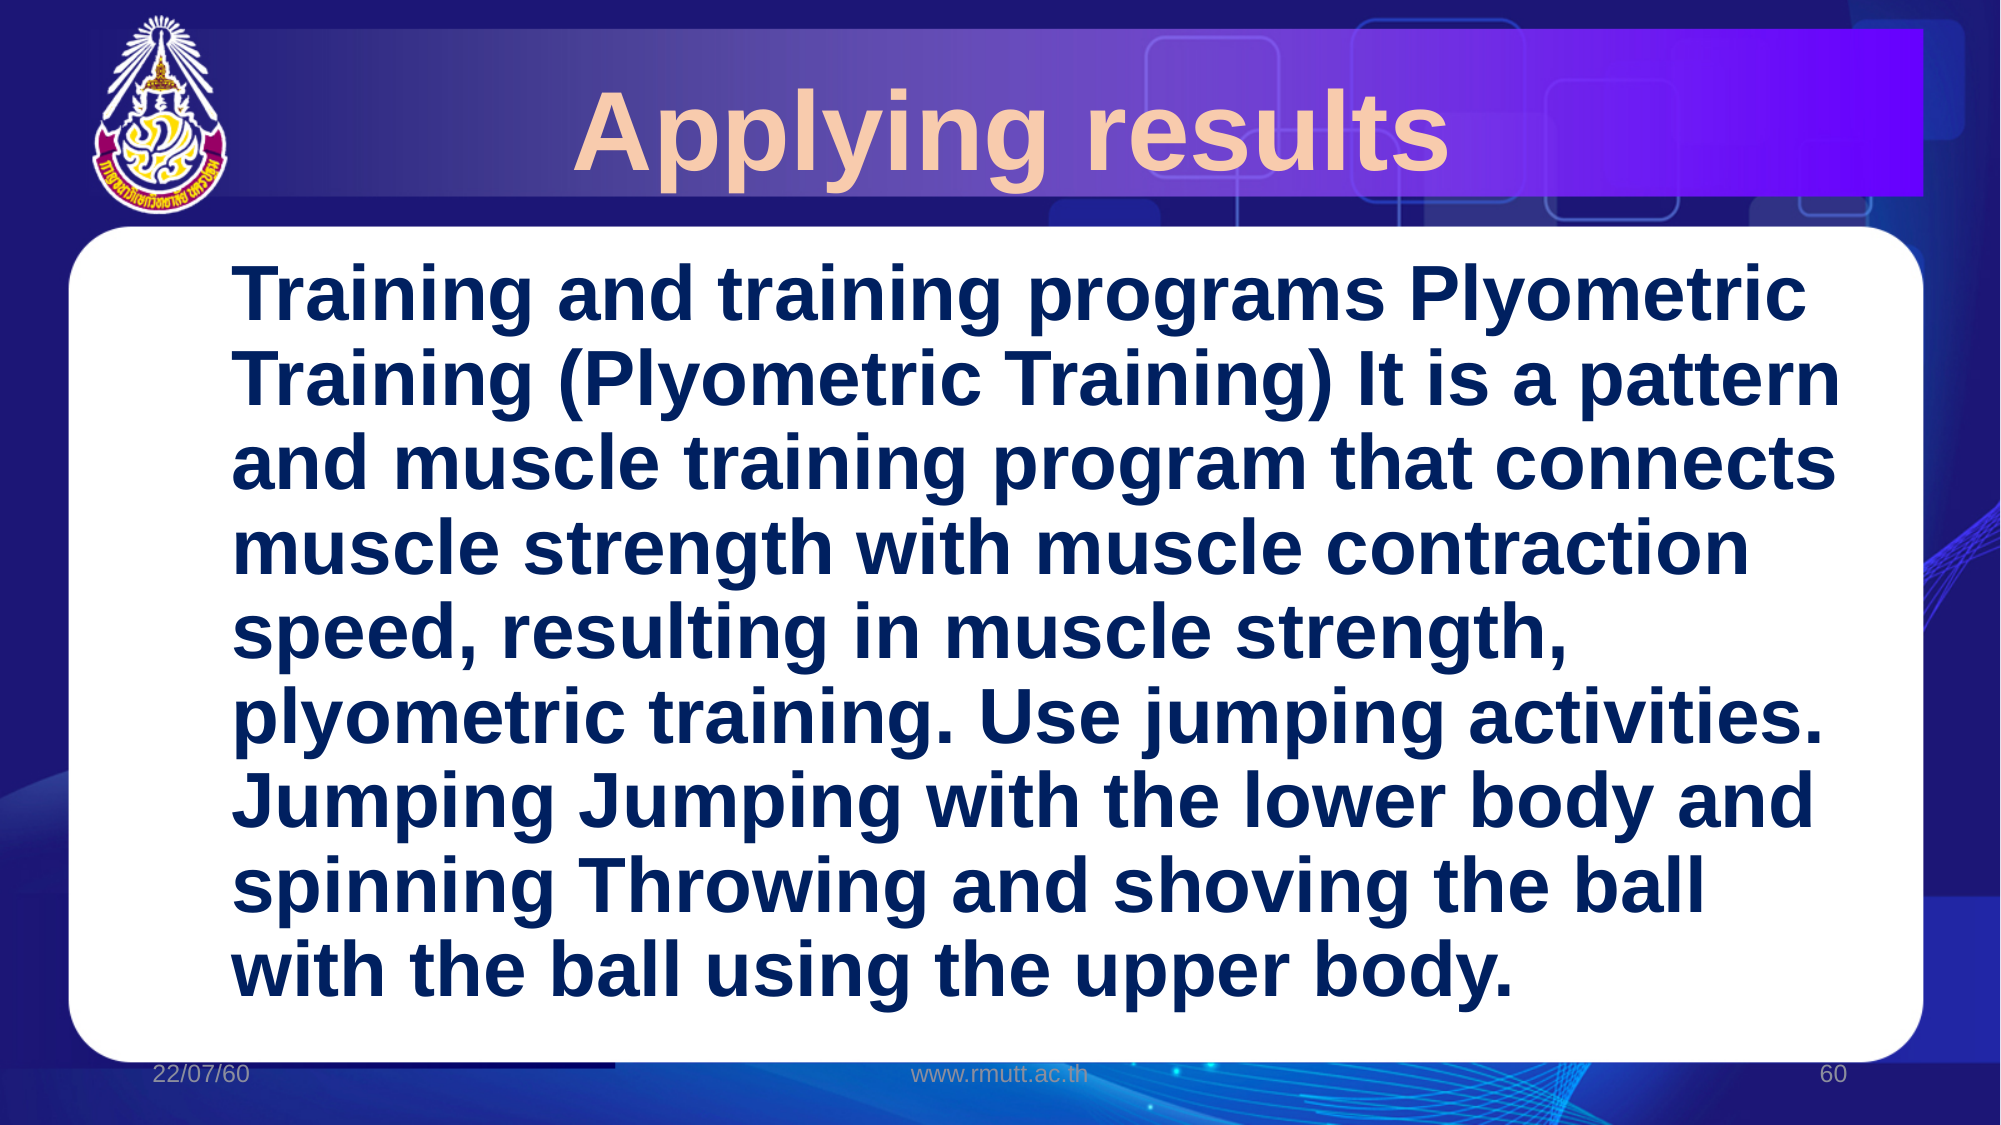

Applying results
	Training and training programs Plyometric Training (Plyometric Training) It is a pattern and muscle training program that connects muscle strength with muscle contraction speed, resulting in muscle strength, plyometric training. Use jumping activities. Jumping Jumping with the lower body and spinning Throwing and shoving the ball with the ball using the upper body.
22/07/60
www.rmutt.ac.th
60